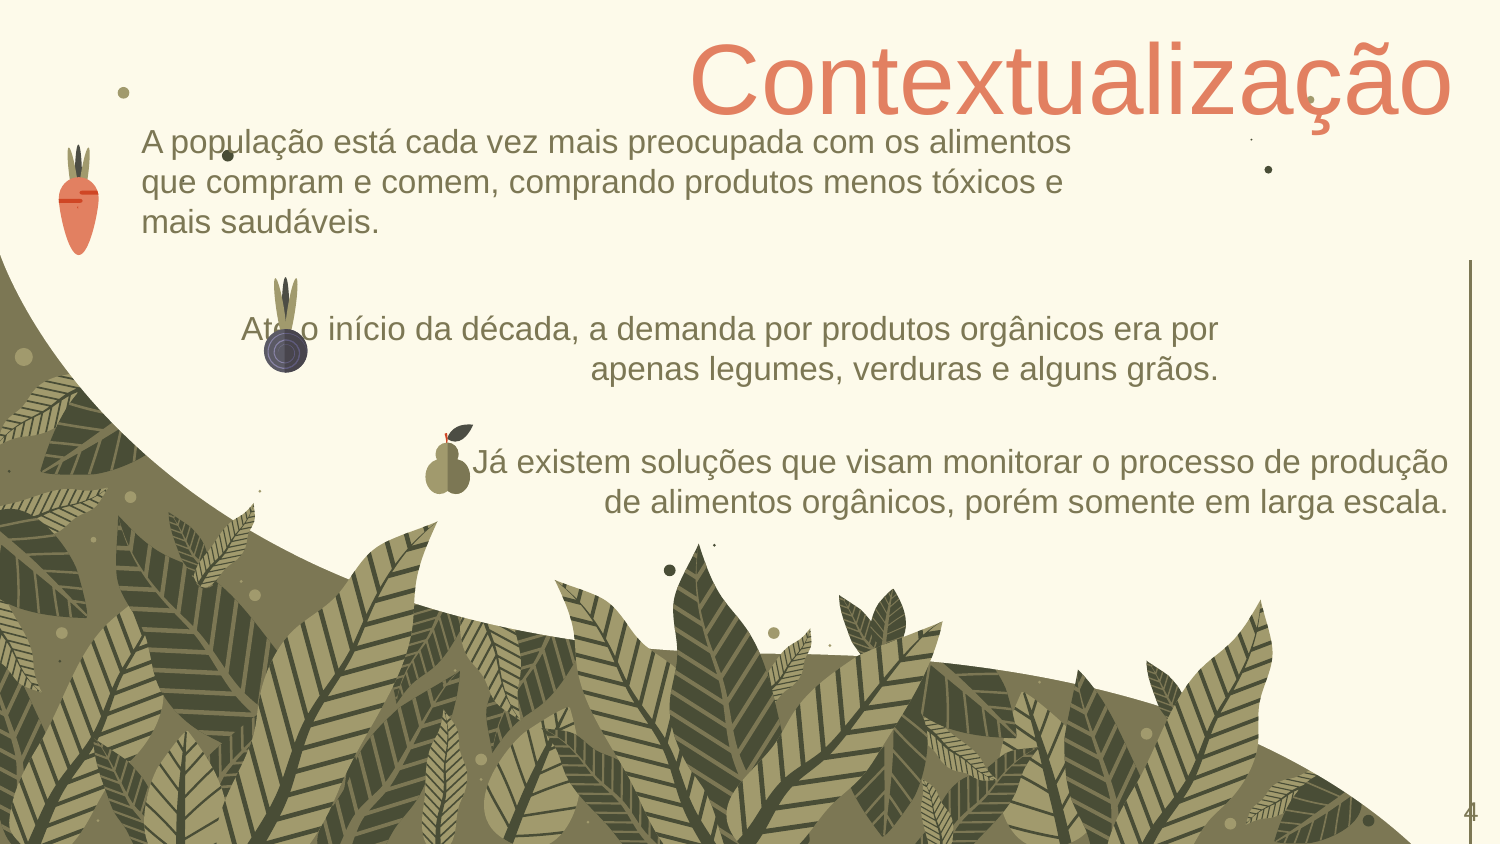

Contextualização

A população está cada vez mais preocupada com os alimentos que compram e comem, comprando produtos menos tóxicos e mais saudáveis.

Até o início da década, a demanda por produtos orgânicos era por apenas legumes, verduras e alguns grãos.

Já existem soluções que visam monitorar o processo de produção de alimentos orgânicos, porém somente em larga escala.
4